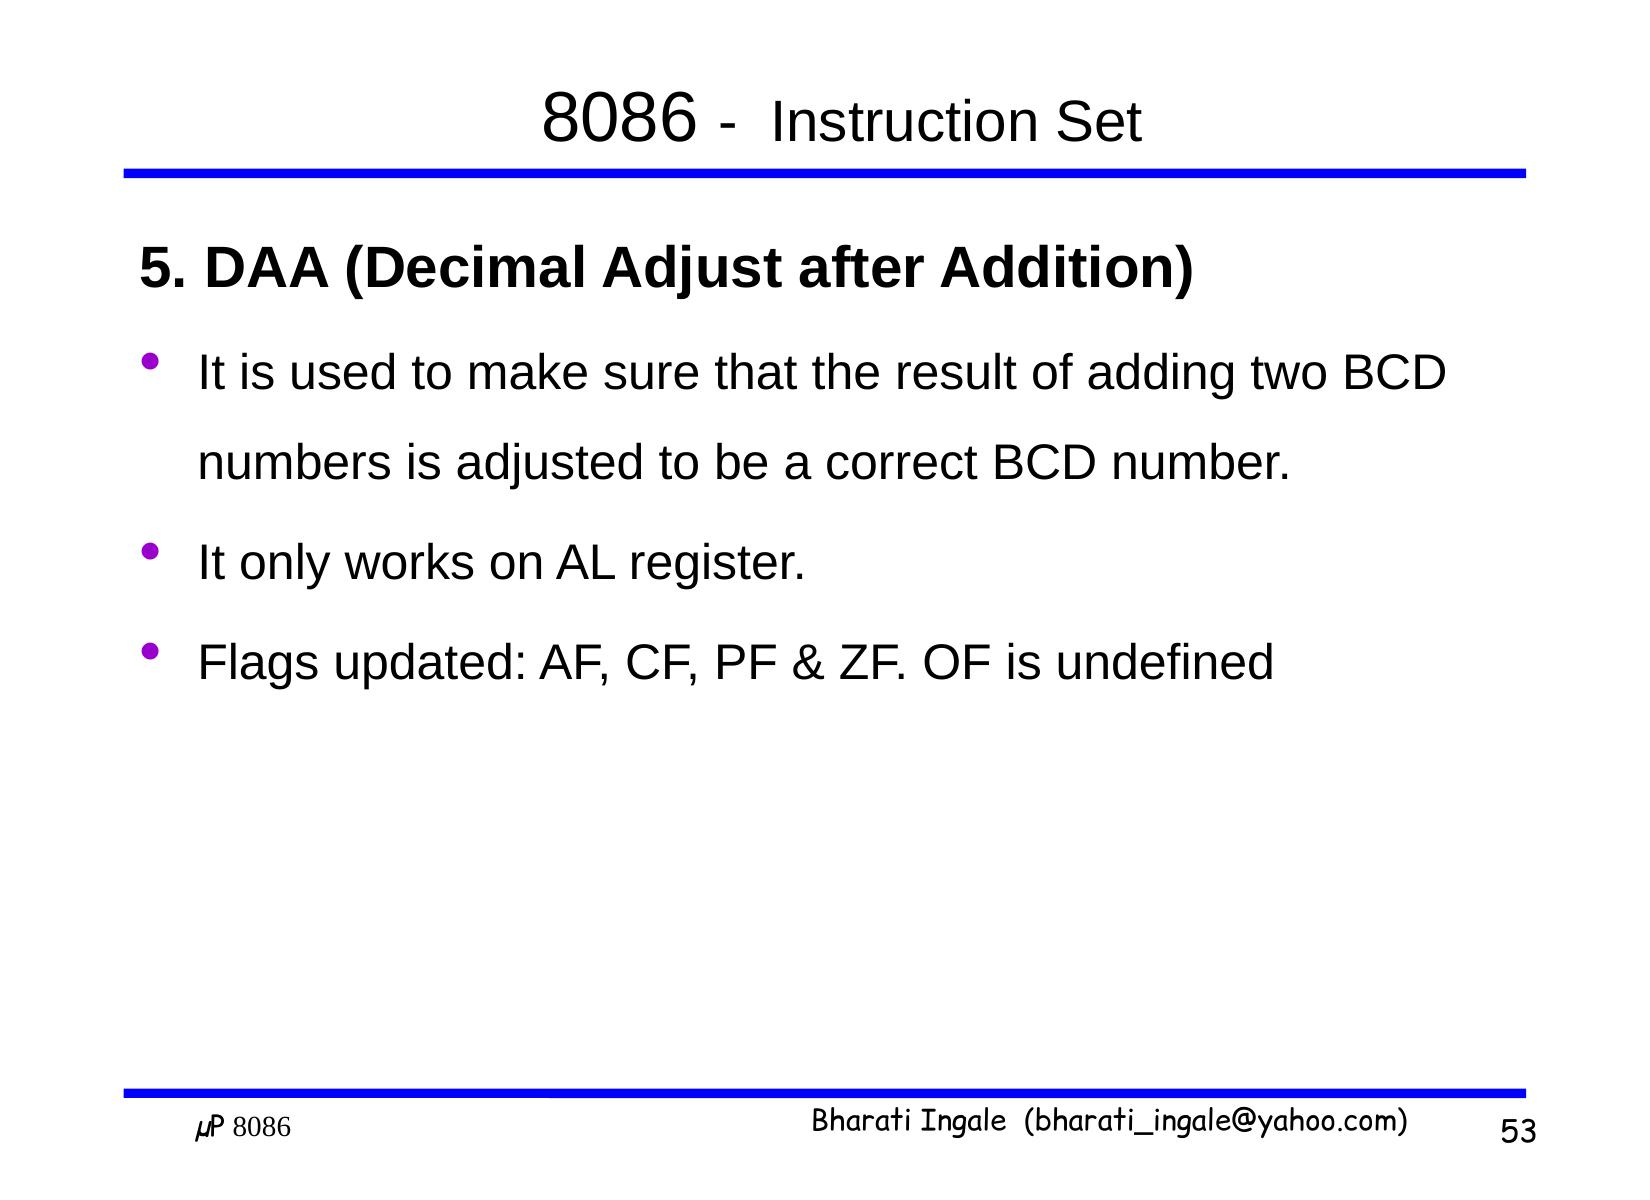

# 8086 -  Instruction Set
5. DAA (Decimal Adjust after Addition)
It is used to make sure that the result of adding two BCD numbers is adjusted to be a correct BCD number.
It only works on AL register.
Flags updated: AF, CF, PF & ZF. OF is undefined
53